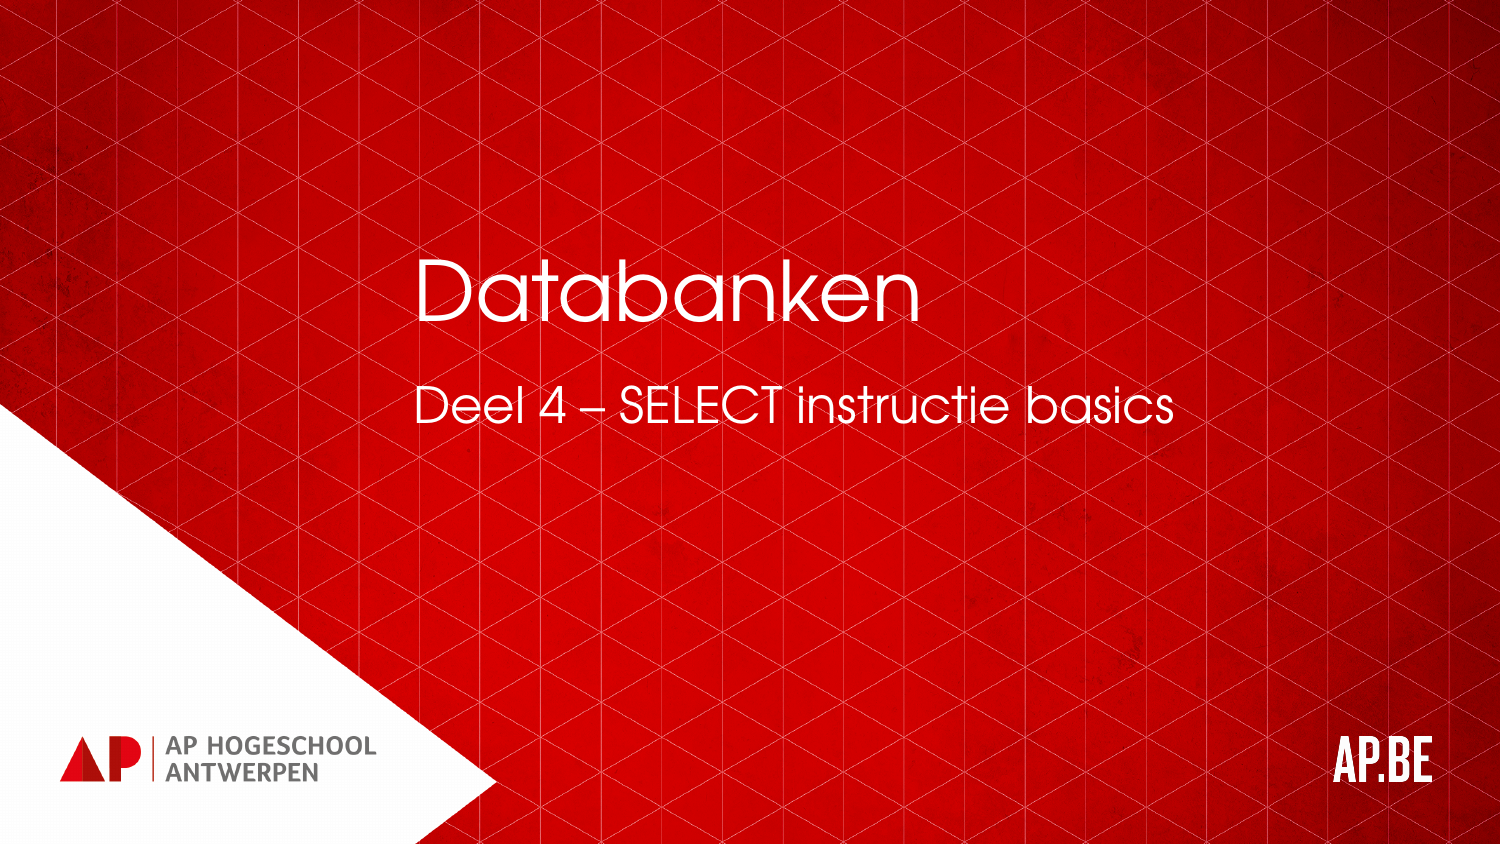

# Databanken
Deel 4 – SELECT instructie basics